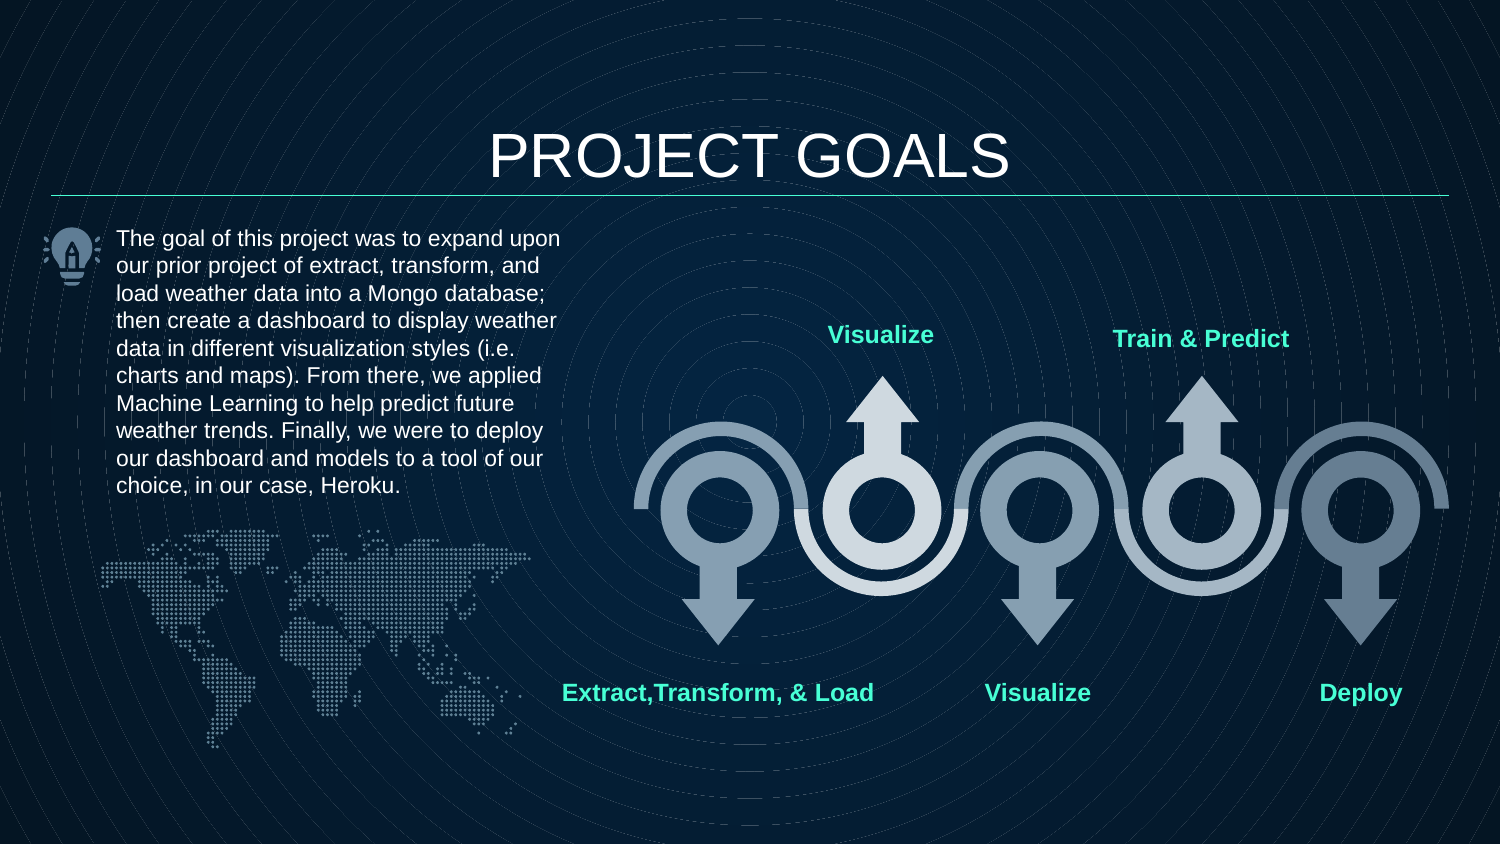

# PROJECT GOALS
The goal of this project was to expand upon our prior project of extract, transform, and load weather data into a Mongo database; then create a dashboard to display weather data in different visualization styles (i.e. charts and maps). From there, we applied Machine Learning to help predict future weather trends. Finally, we were to deploy our dashboard and models to a tool of our choice, in our case, Heroku.

Visualize
Train & Predict

Extract,Transform, & Load
Visualize
Deploy